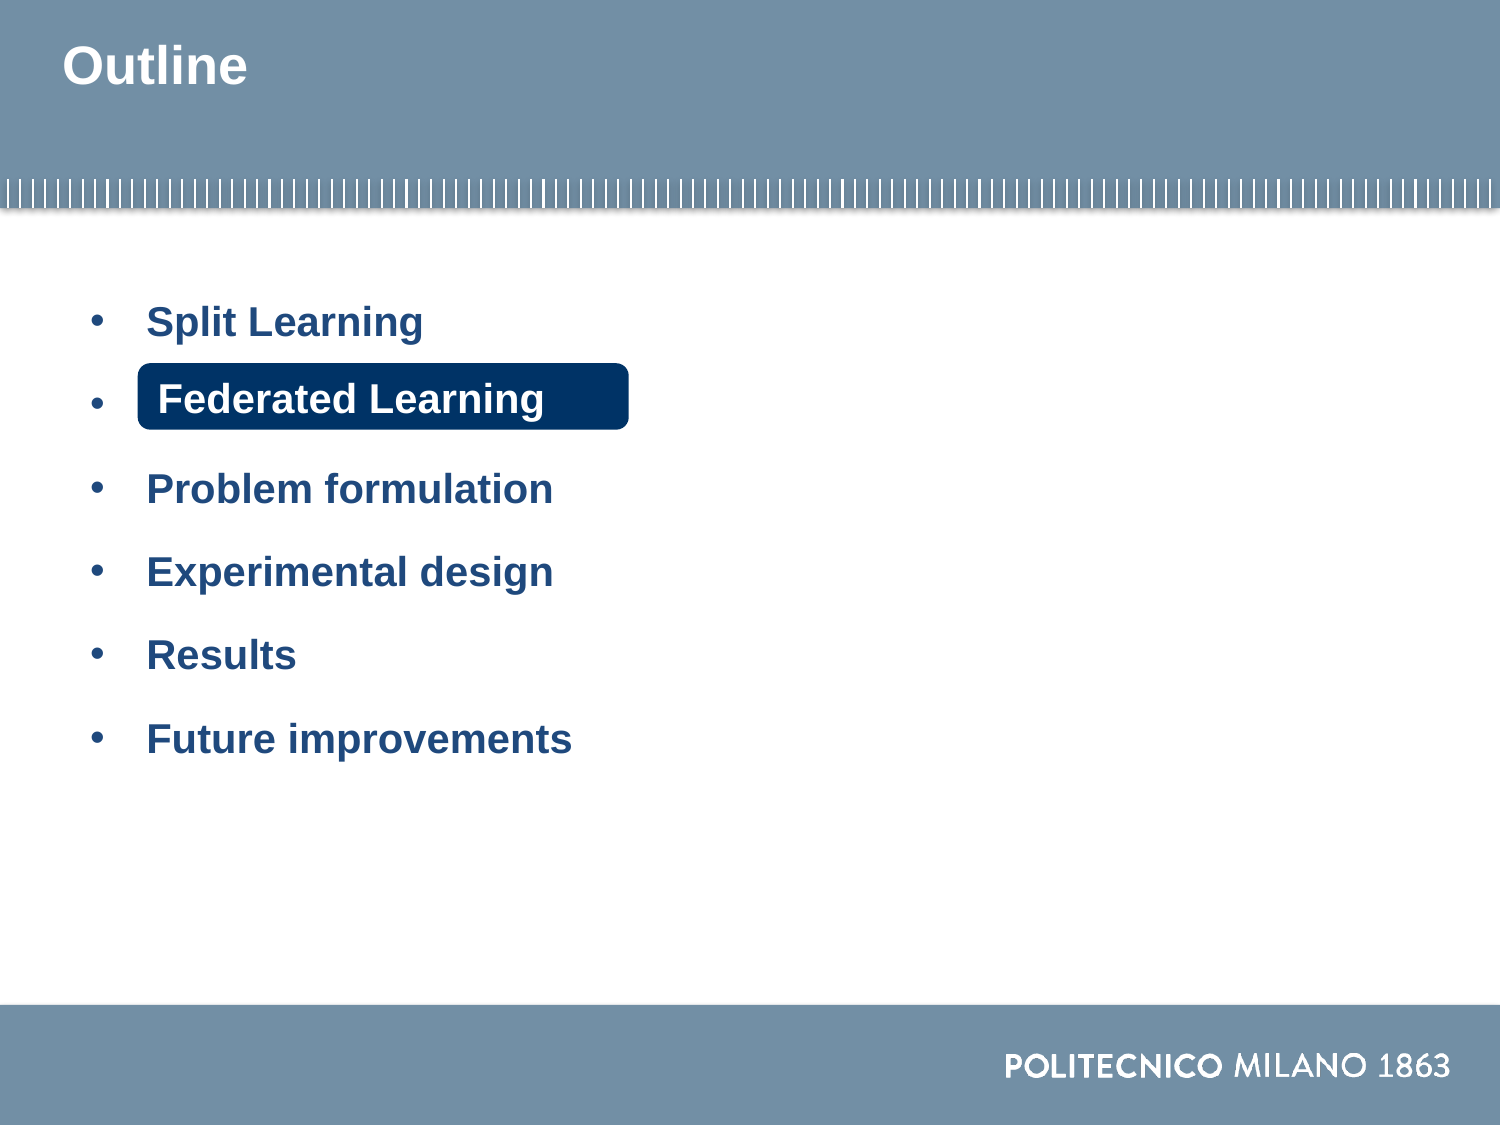

# Outline
Split Learning
Split Learning
Problem formulation
Experimental design
Results
Future improvements
Federated Learning